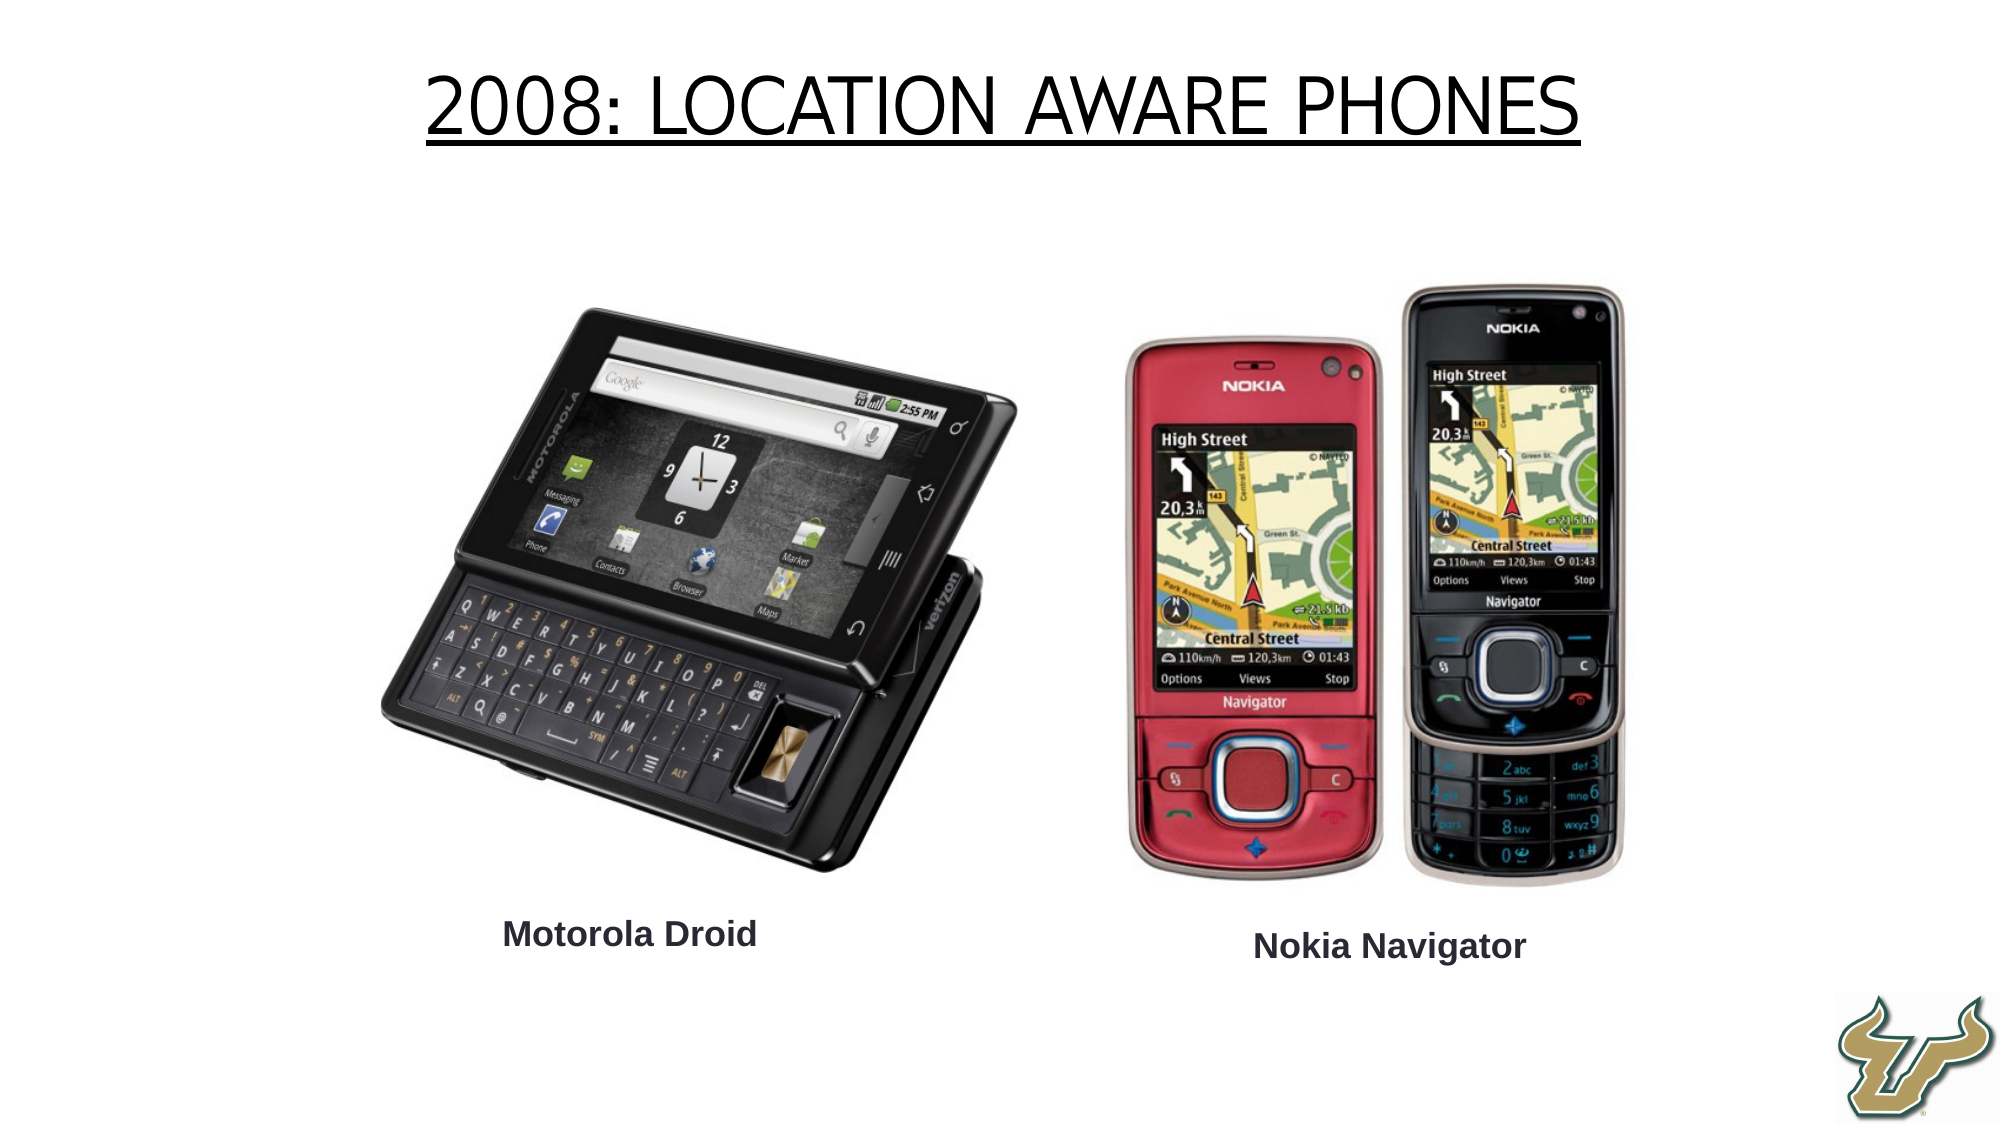

2008: Location Aware Phones

Motorola Droid
Nokia Navigator